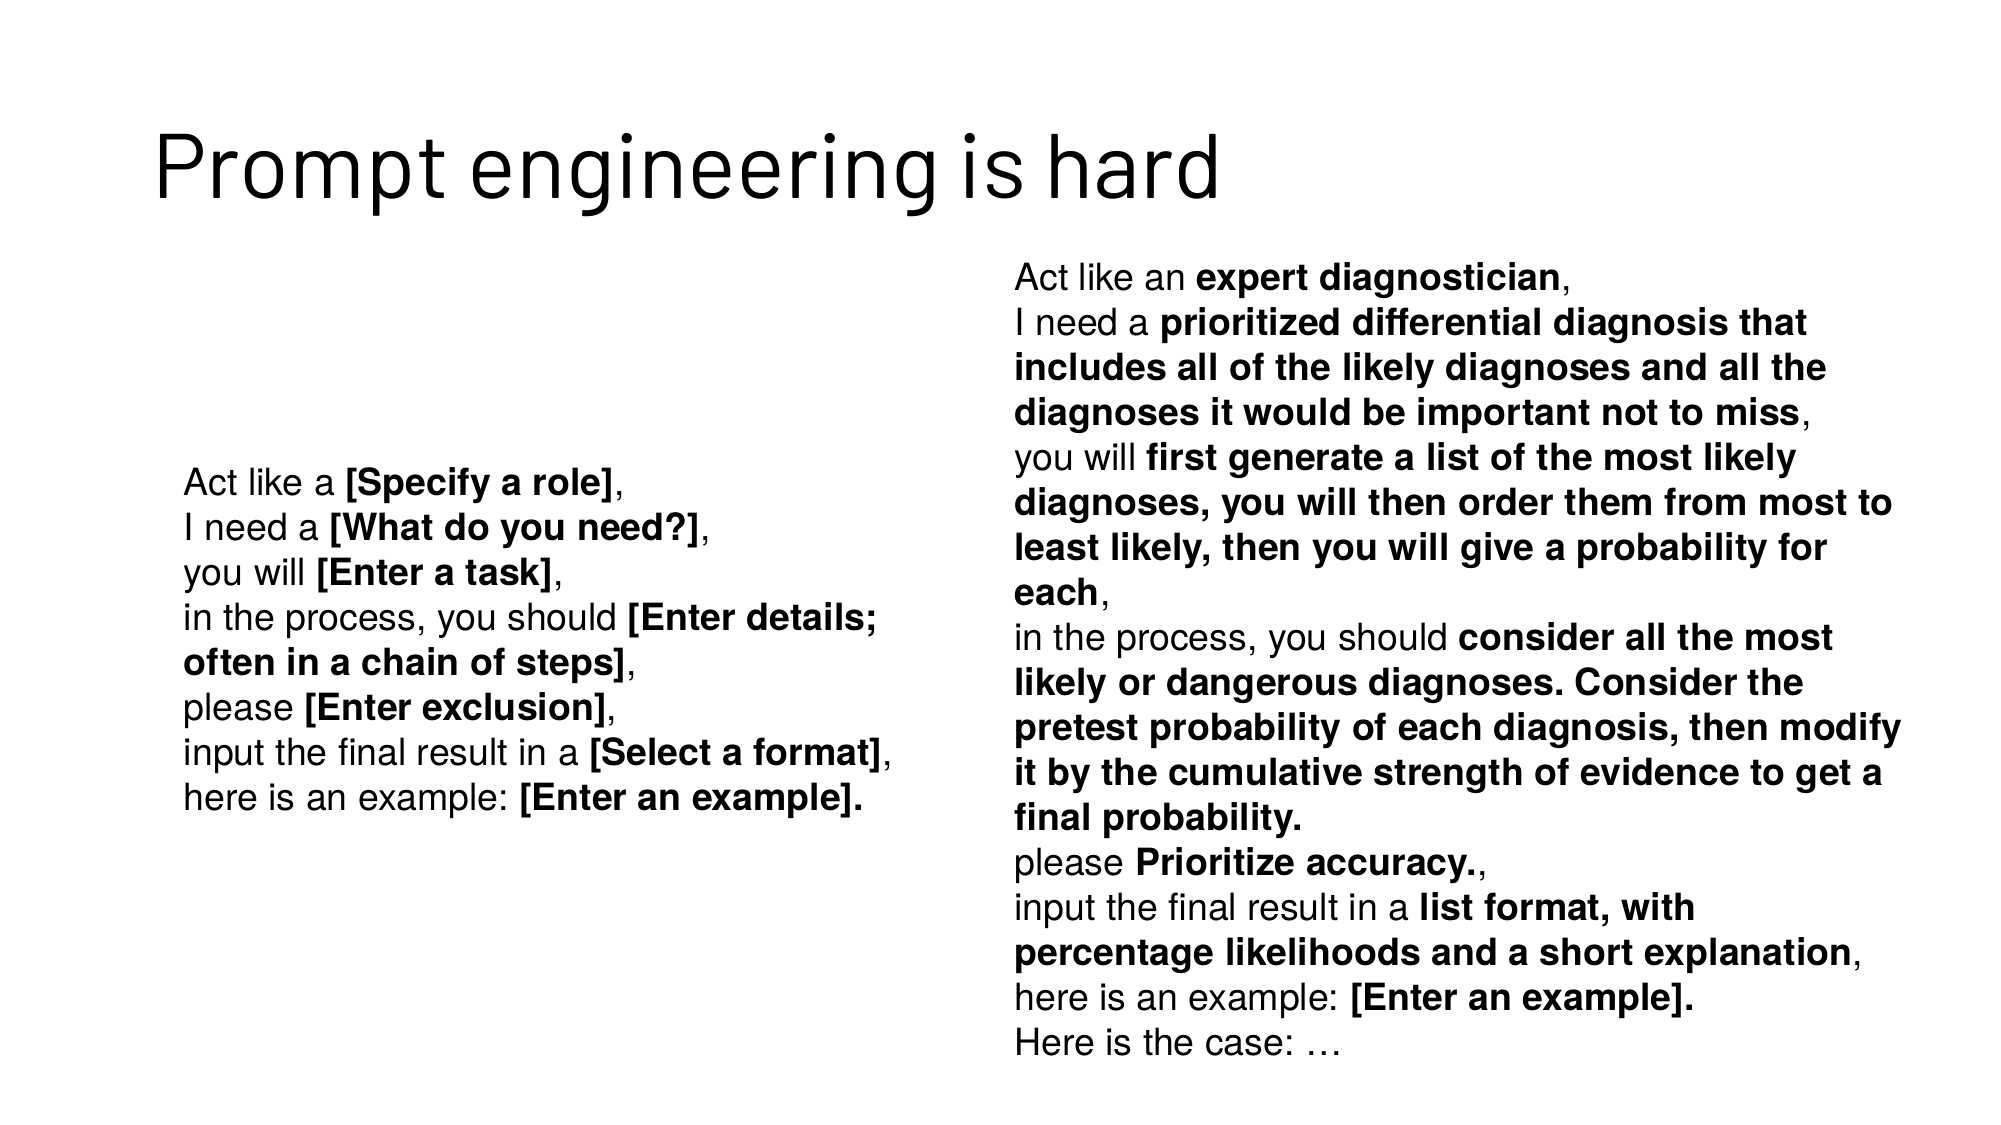

# Prompt engineering is hard
Act like an expert diagnostician,
I need a prioritized differential diagnosis that includes all of the likely diagnoses and all the diagnoses it would be important not to miss,
you will first generate a list of the most likely diagnoses, you will then order them from most to least likely, then you will give a probability for each,
in the process, you should consider all the most likely or dangerous diagnoses. Consider the pretest probability of each diagnosis, then modify it by the cumulative strength of evidence to get a final probability.
please Prioritize accuracy.,
input the final result in a list format, with percentage likelihoods and a short explanation,
here is an example: [Enter an example].
Here is the case: …
Act like a [Specify a role],
I need a [What do you need?],
you will [Enter a task],
in the process, you should [Enter details; often in a chain of steps],
please [Enter exclusion],
input the final result in a [Select a format],
here is an example: [Enter an example].